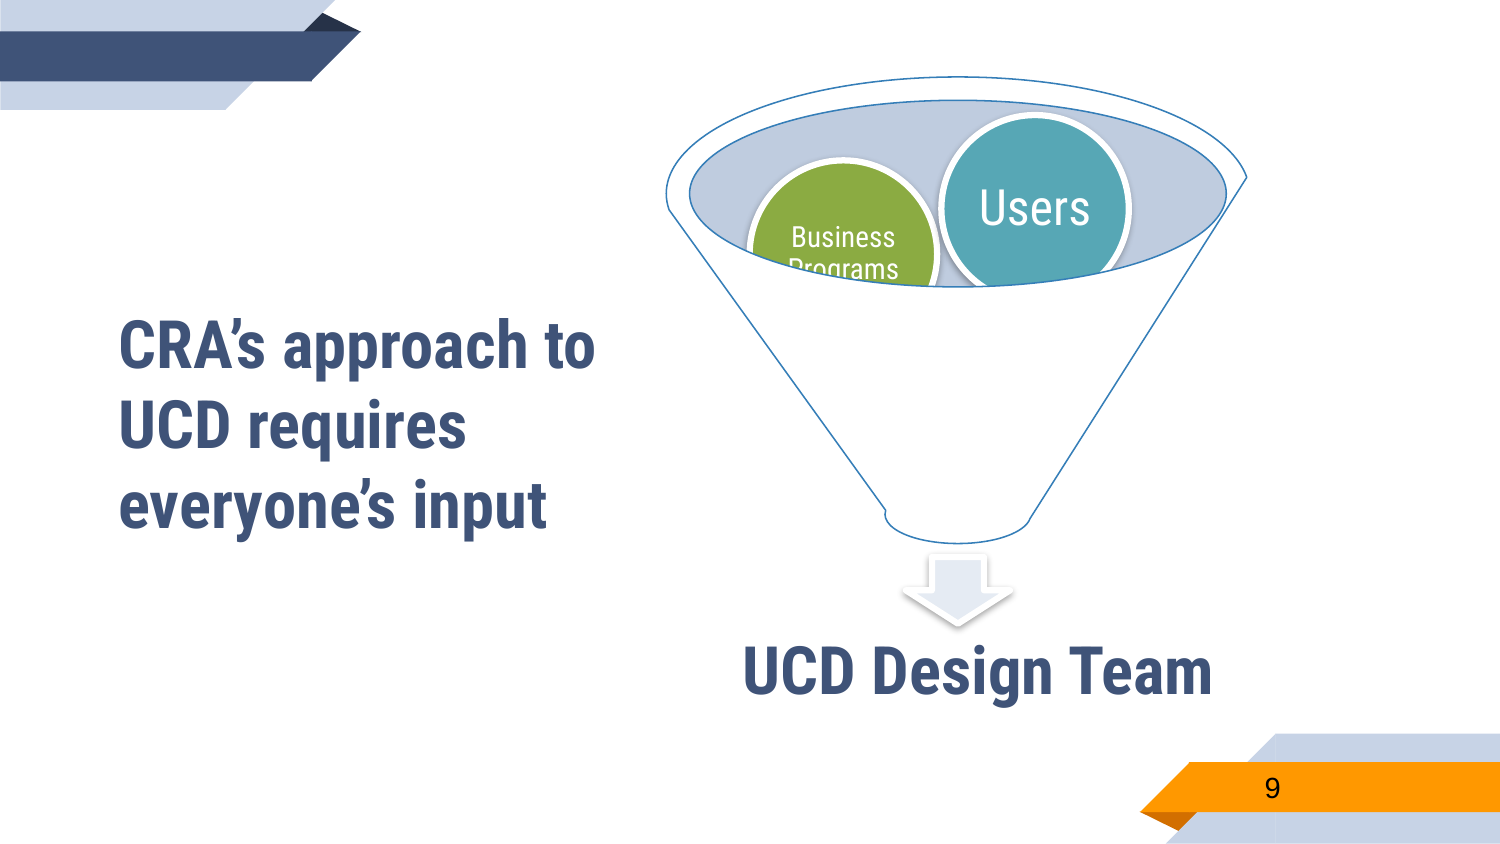

Users
Business Programs
Technical Constraints

UCD Design Team
CRA’s approach to UCD requires everyone’s input
9